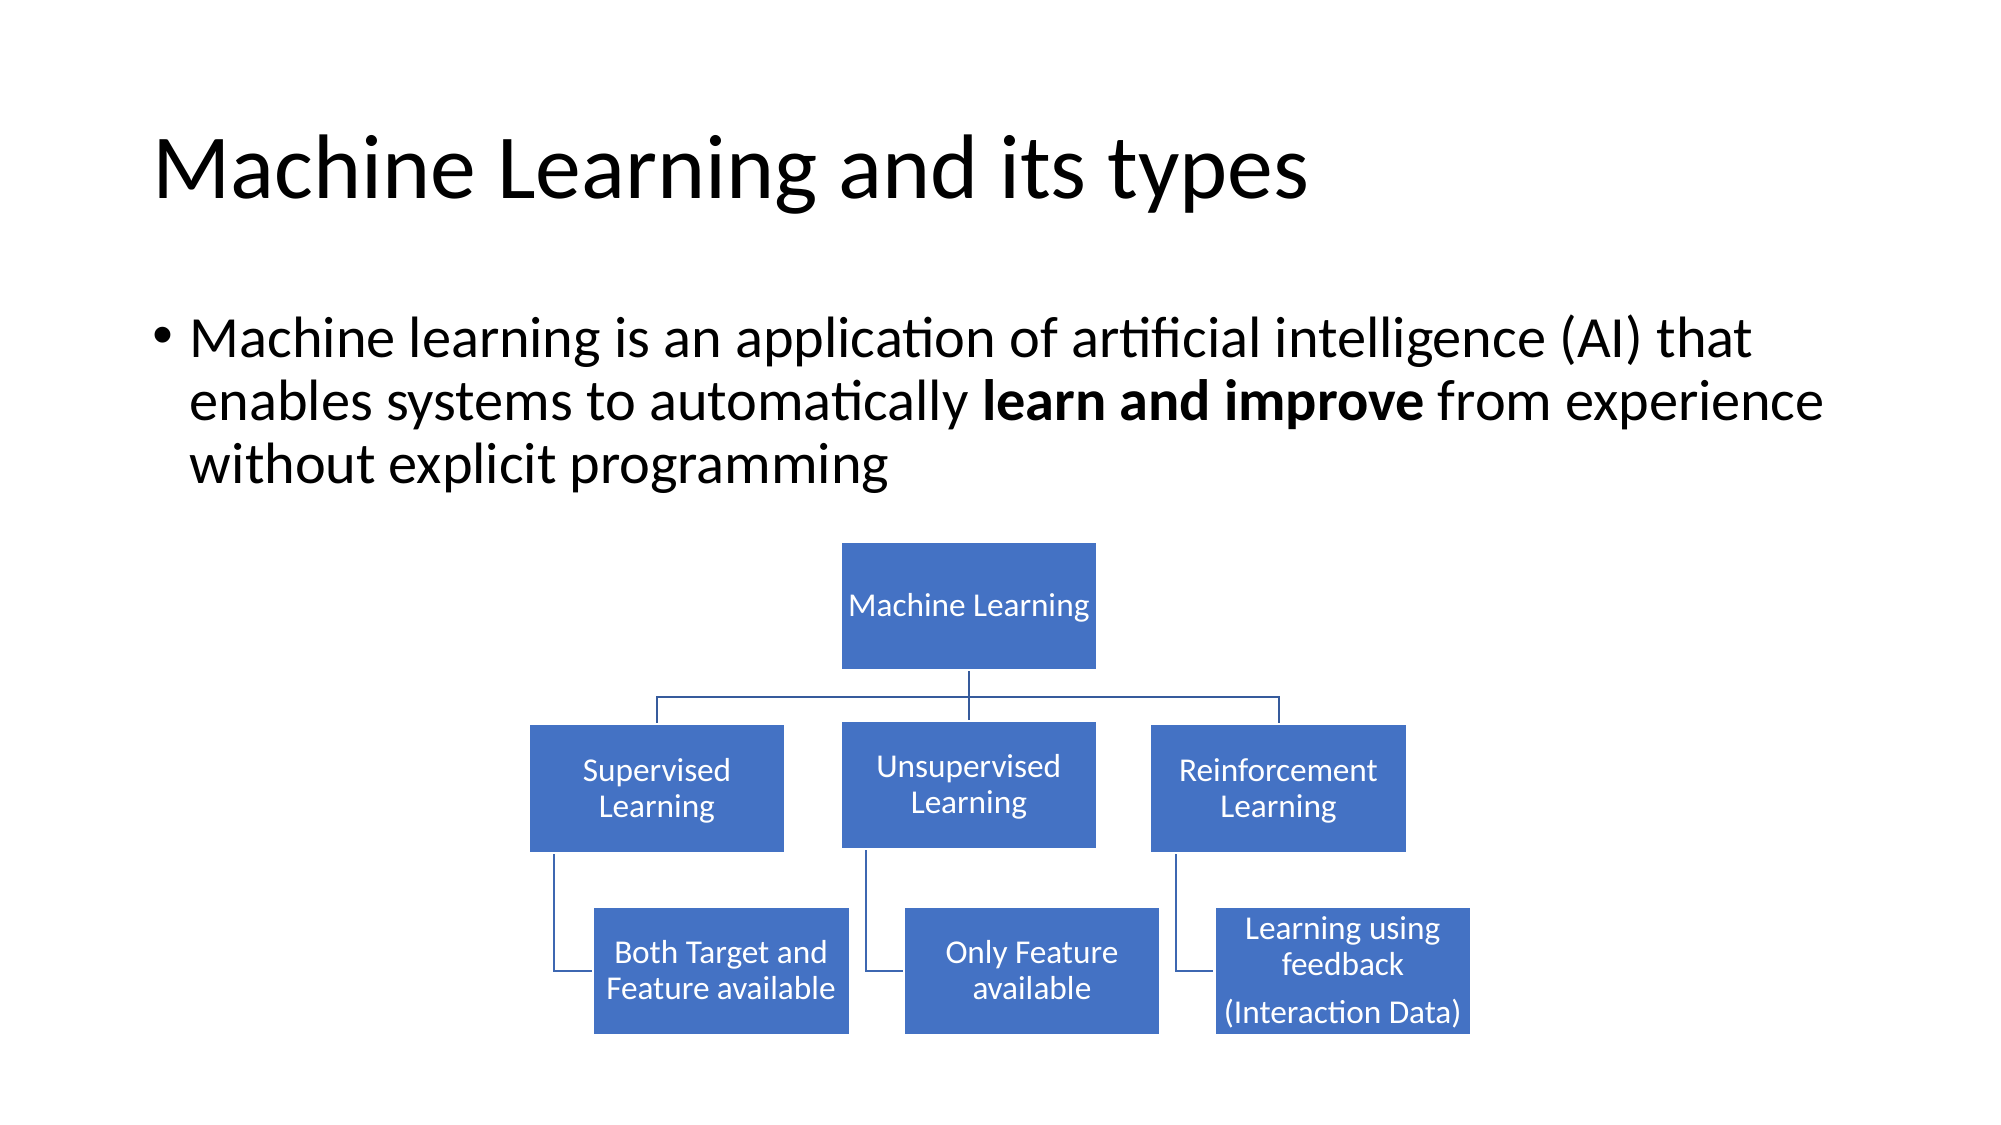

# Machine Learning and its types
Machine learning is an application of artificial intelligence (AI) that enables systems to automatically learn and improve from experience without explicit programming

Machine Learning
Supervised Learning
Both Target and Feature available
Unsupervised Learning
Only Feature available
Reinforcement Learning
Learning using feedback
(Interaction Data)